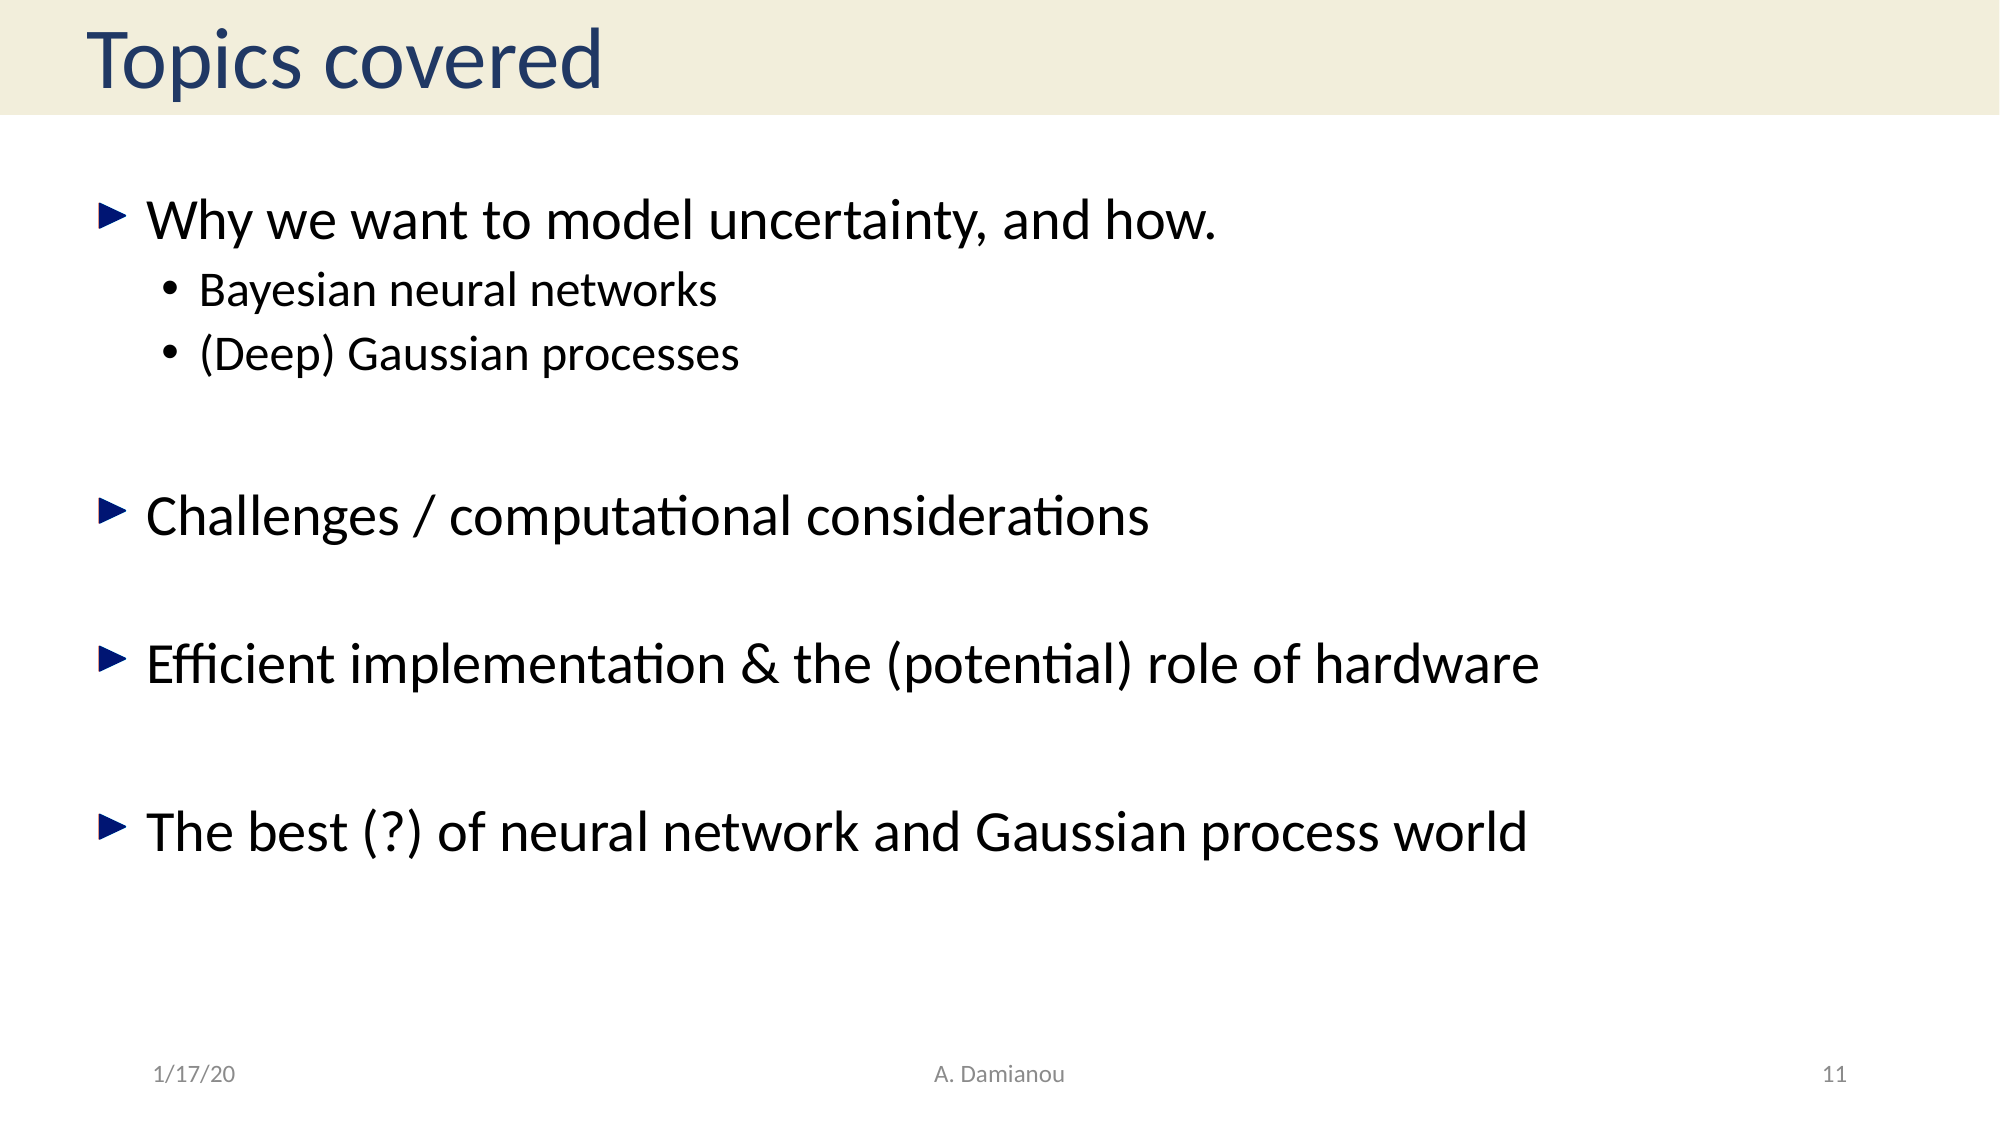

# Topics covered

 Why we want to model uncertainty, and how.
Bayesian neural networks
(Deep) Gaussian processes

 Challenges / computational considerations

 Efficient implementation & the (potential) role of hardware

 The best (?) of neural network and Gaussian process world
1/17/20
A. Damianou
11